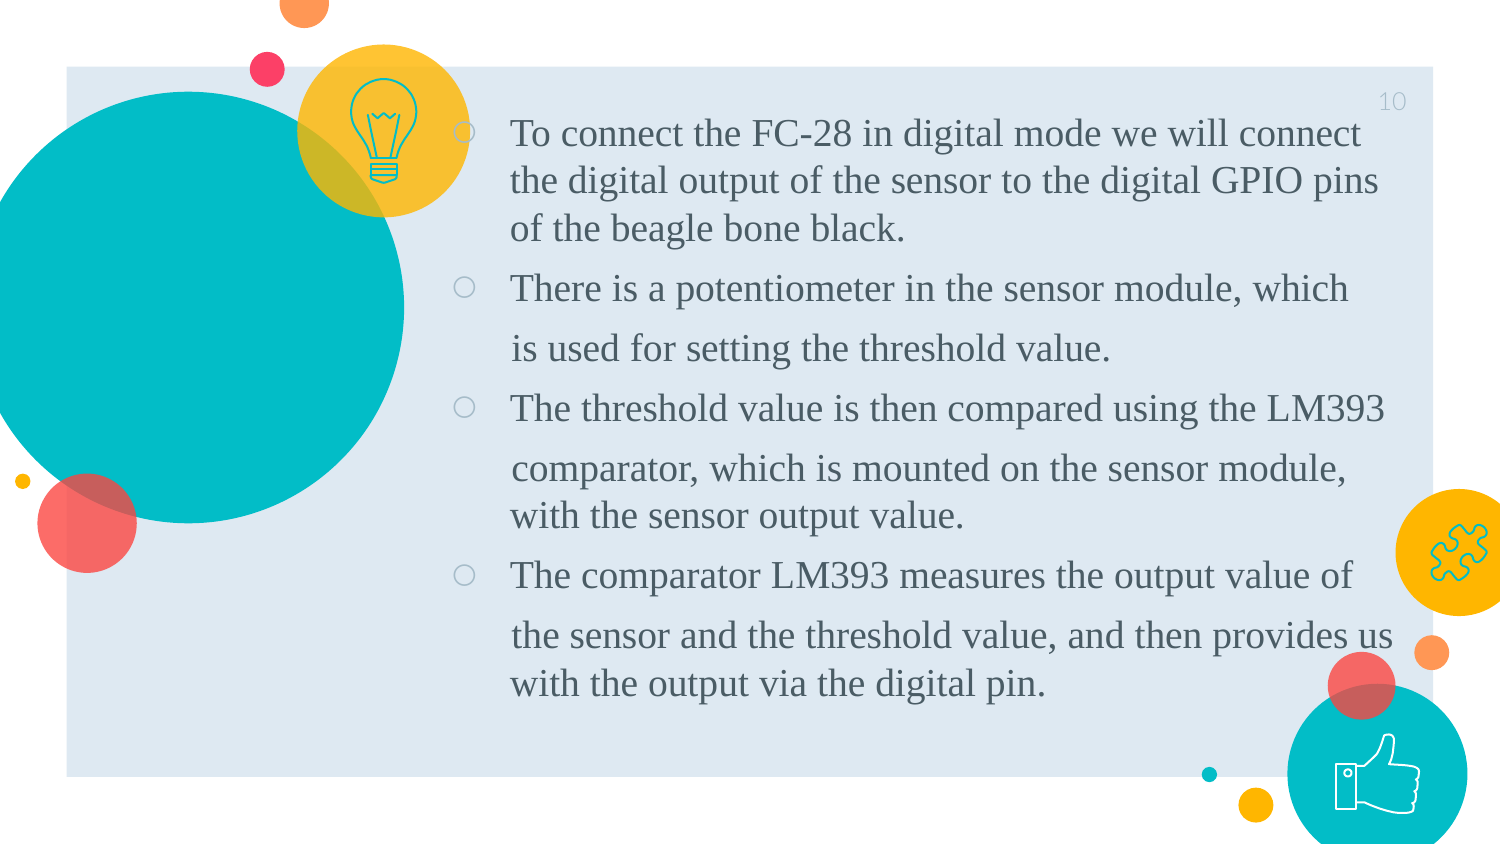

10
To connect the FC-28 in digital mode we will connect the digital output of the sensor to the digital GPIO pins of the beagle bone black.
There is a potentiometer in the sensor module, which
      is used for setting the threshold value.
The threshold value is then compared using the LM393
      comparator, which is mounted on the sensor module, with the sensor output value.
The comparator LM393 measures the output value of
      the sensor and the threshold value, and then provides us with the output via the digital pin.